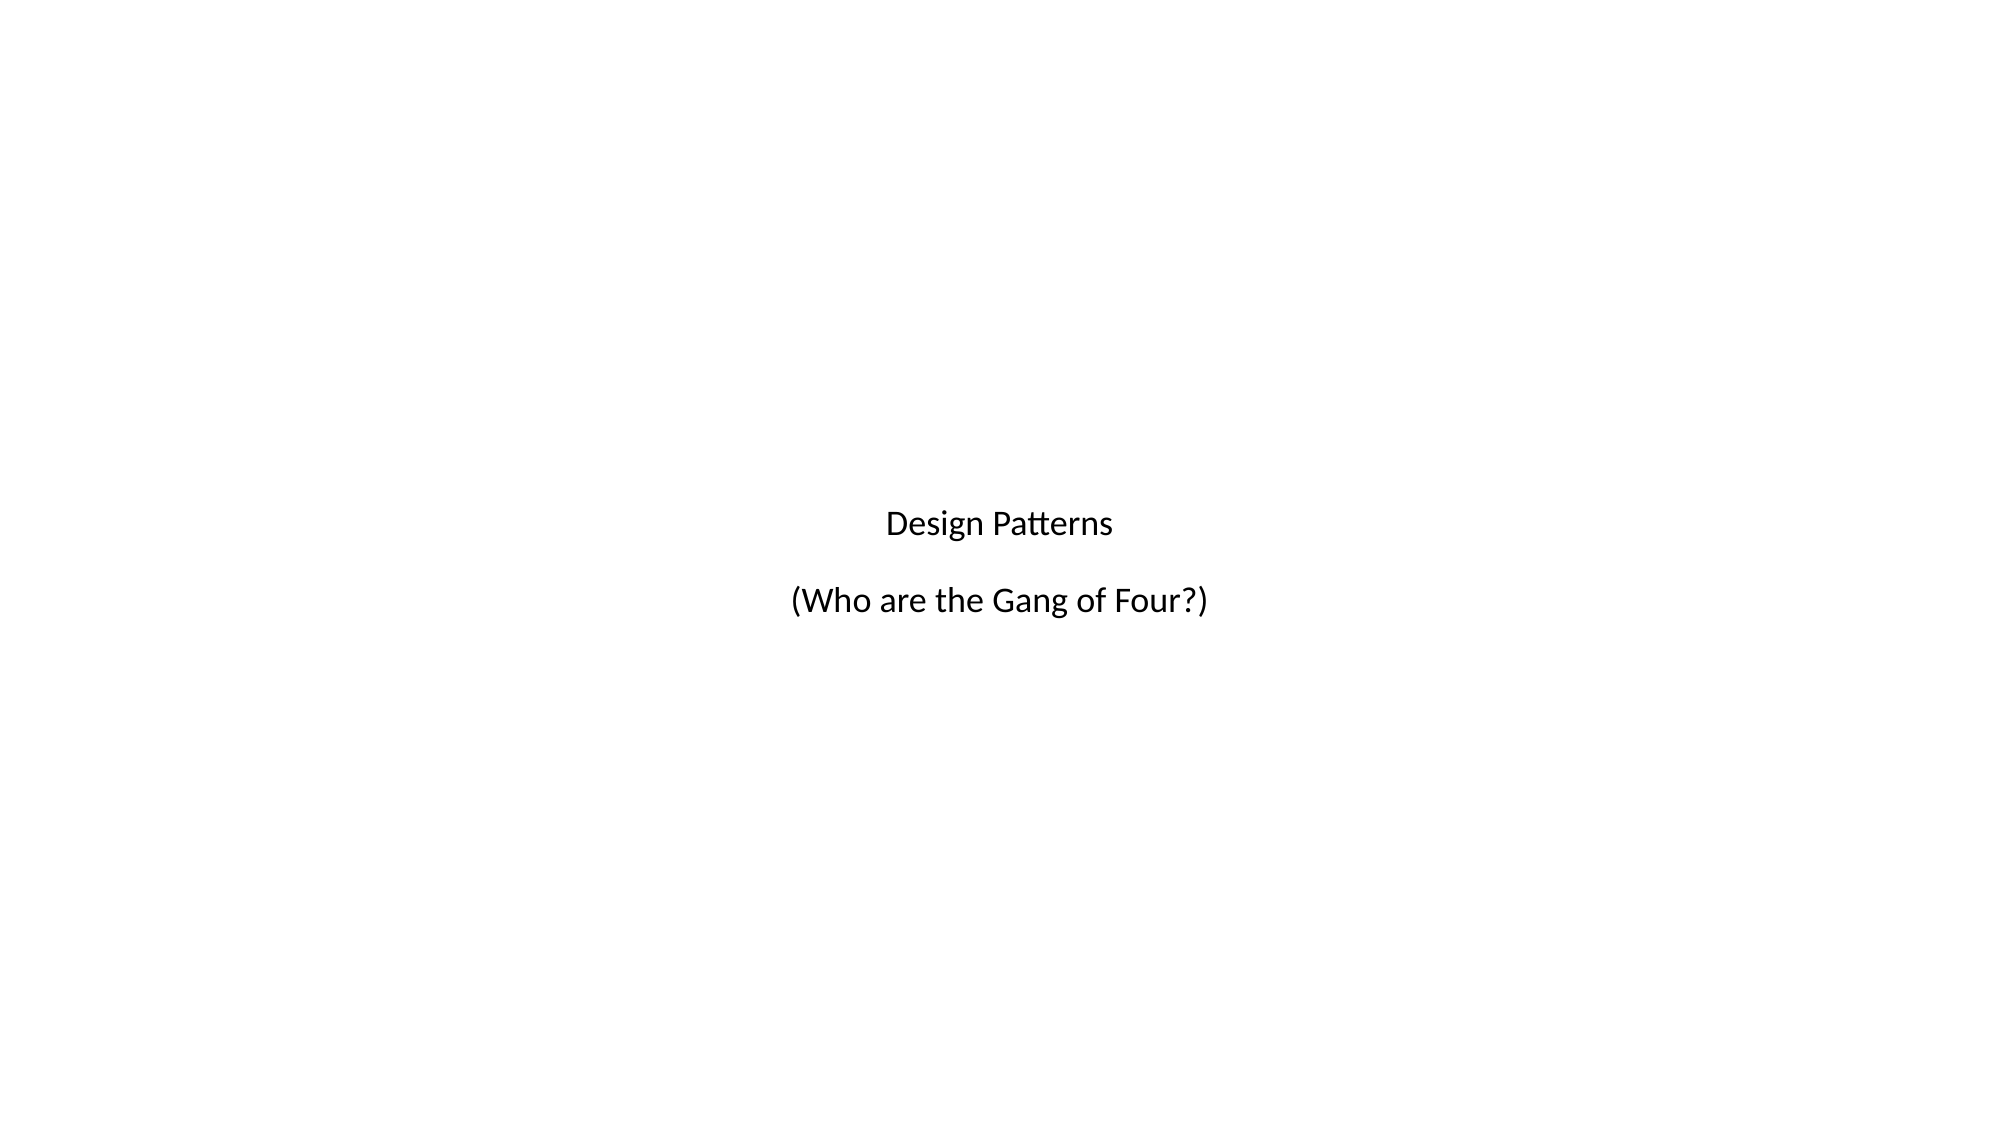

# Design Patterns (Who are the Gang of Four?)